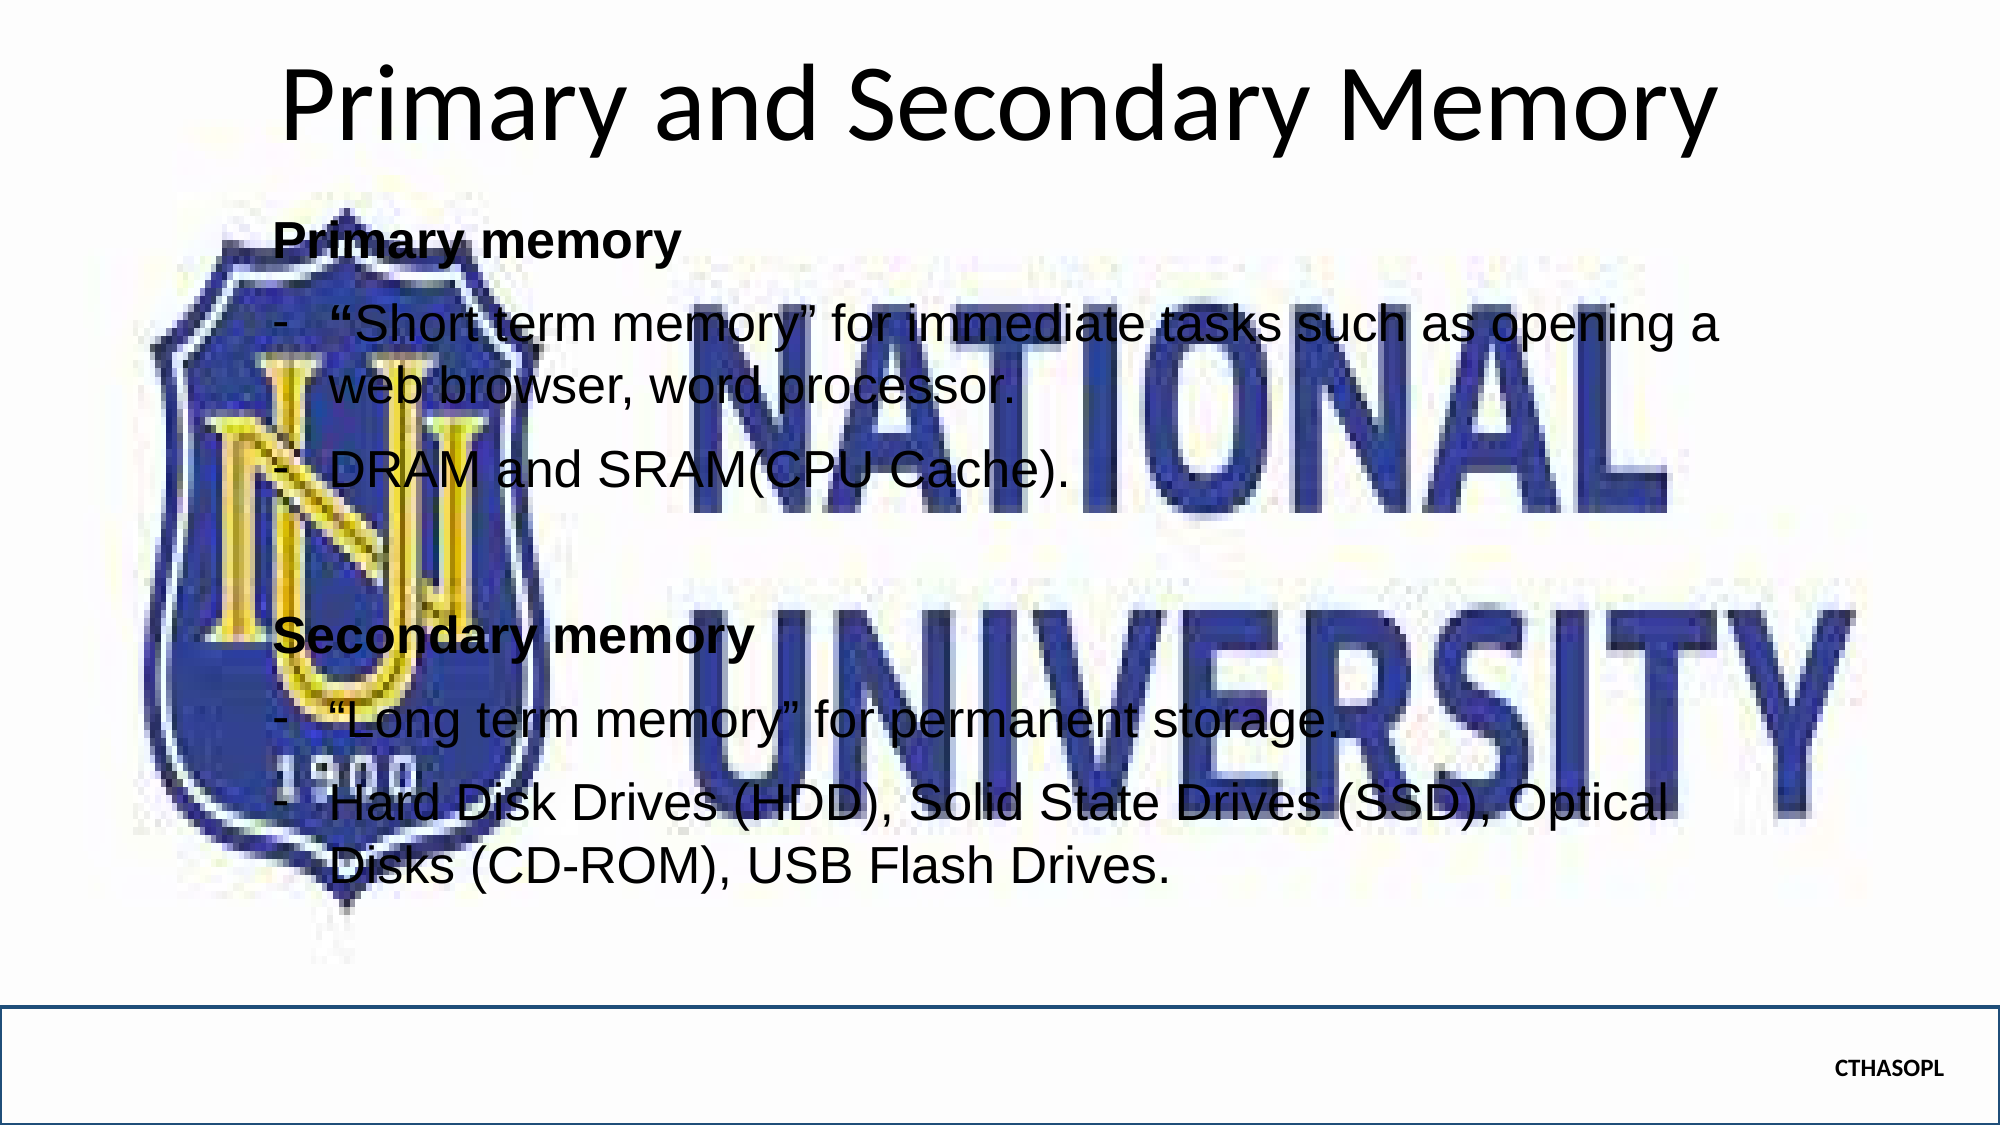

# Primary and Secondary Memory
Primary memory
“Short term memory” for immediate tasks such as opening a web browser, word processor.
DRAM and SRAM(CPU Cache).

Secondary memory
“Long term memory” for permanent storage.
Hard Disk Drives (HDD), Solid State Drives (SSD), Optical Disks (CD-ROM), USB Flash Drives.
CTHASOPL